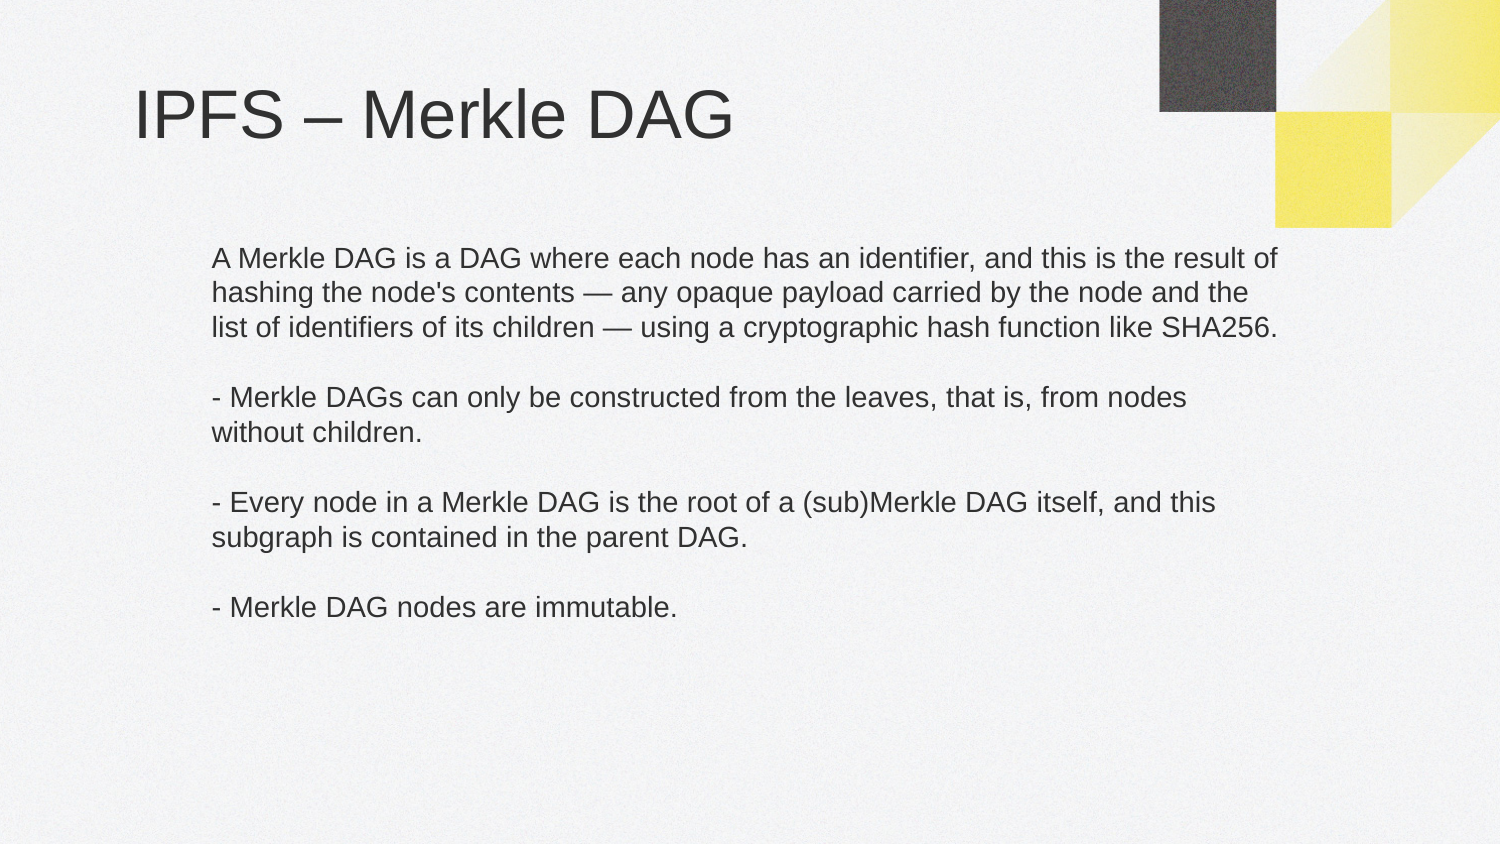

# IPFS – Merkle DAG
A Merkle DAG is a DAG where each node has an identifier, and this is the result of hashing the node's contents — any opaque payload carried by the node and the list of identifiers of its children — using a cryptographic hash function like SHA256.

- Merkle DAGs can only be constructed from the leaves, that is, from nodes without children.

- Every node in a Merkle DAG is the root of a (sub)Merkle DAG itself, and this subgraph is contained in the parent DAG.

- Merkle DAG nodes are immutable.